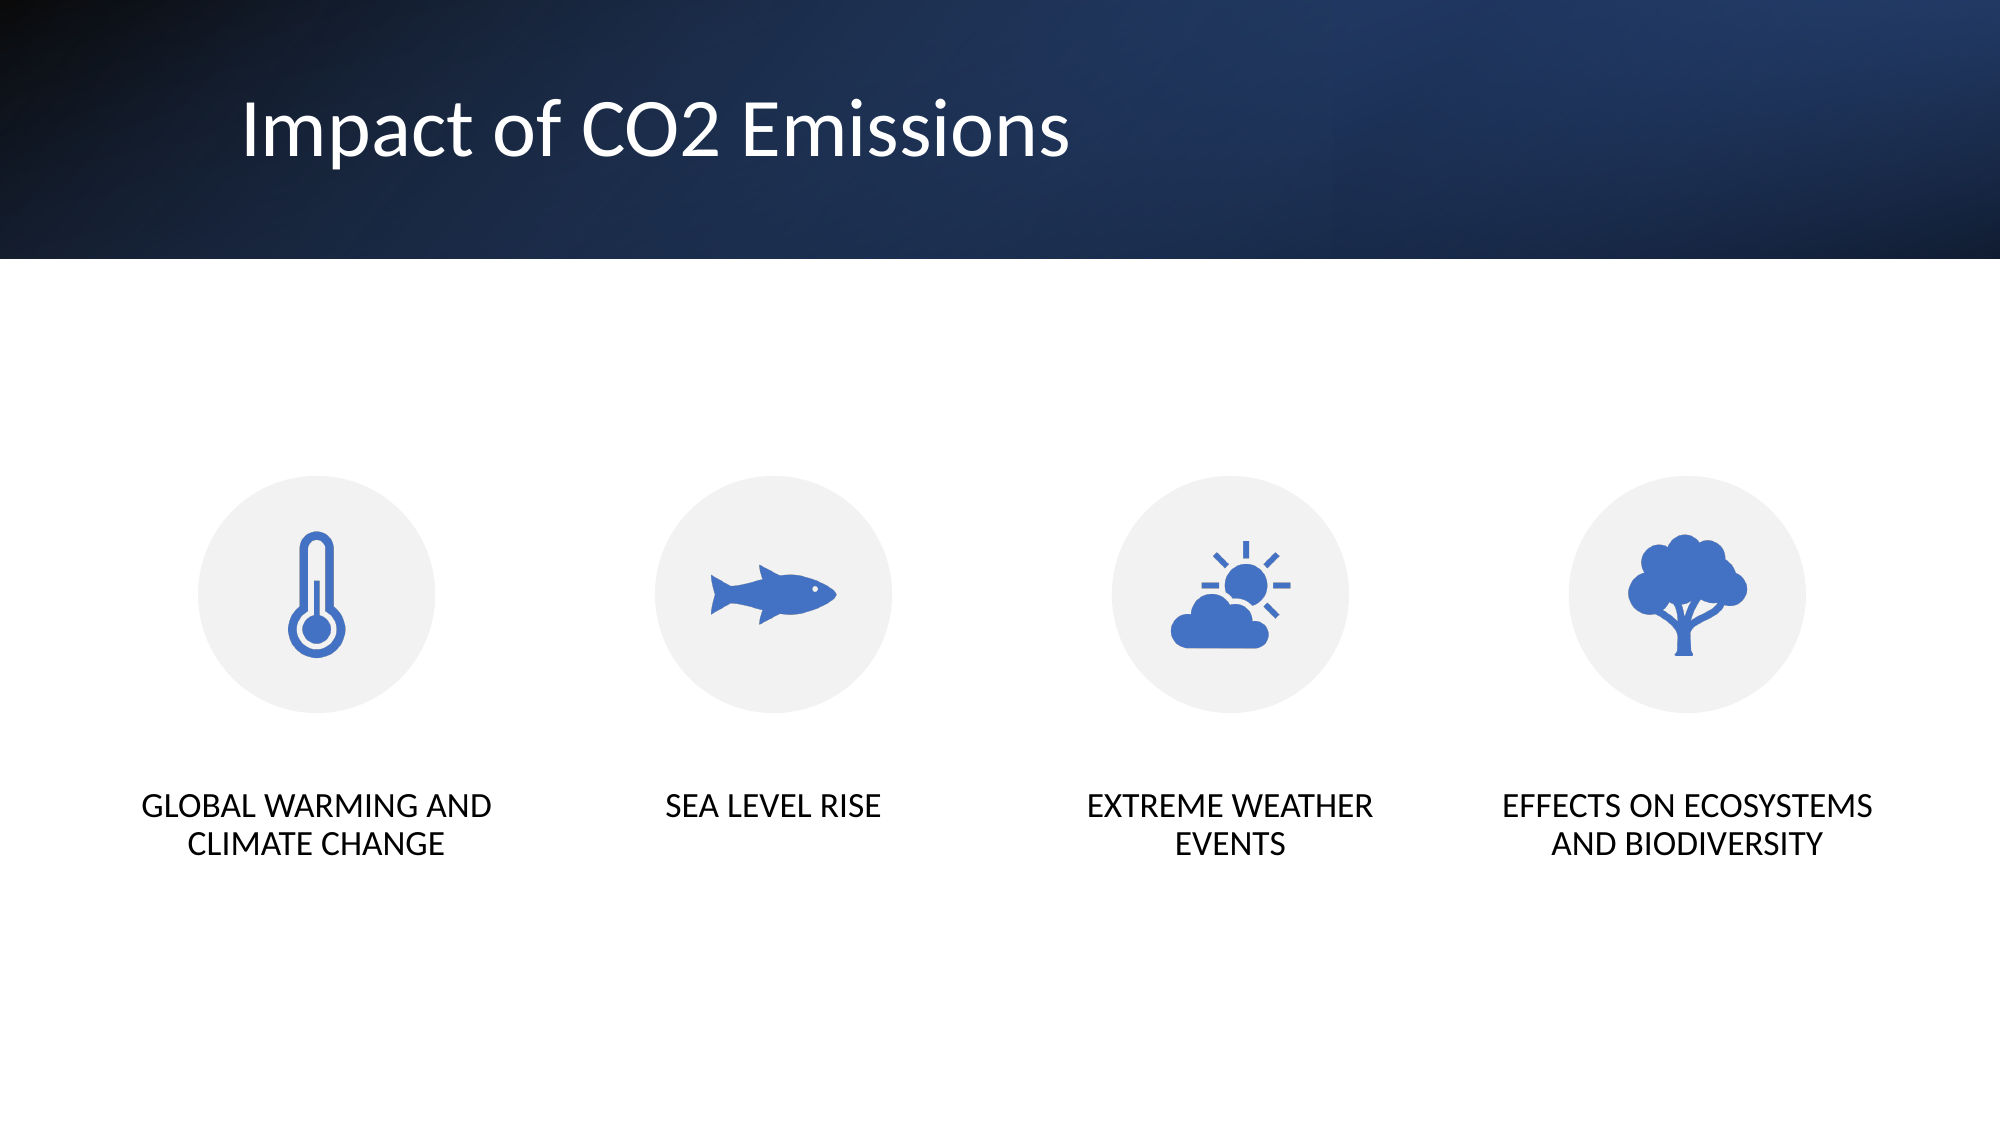

# Impact of CO2 Emissions
Global warming and climate change
Sea level rise
Extreme weather events
Effects on ecosystems and biodiversity